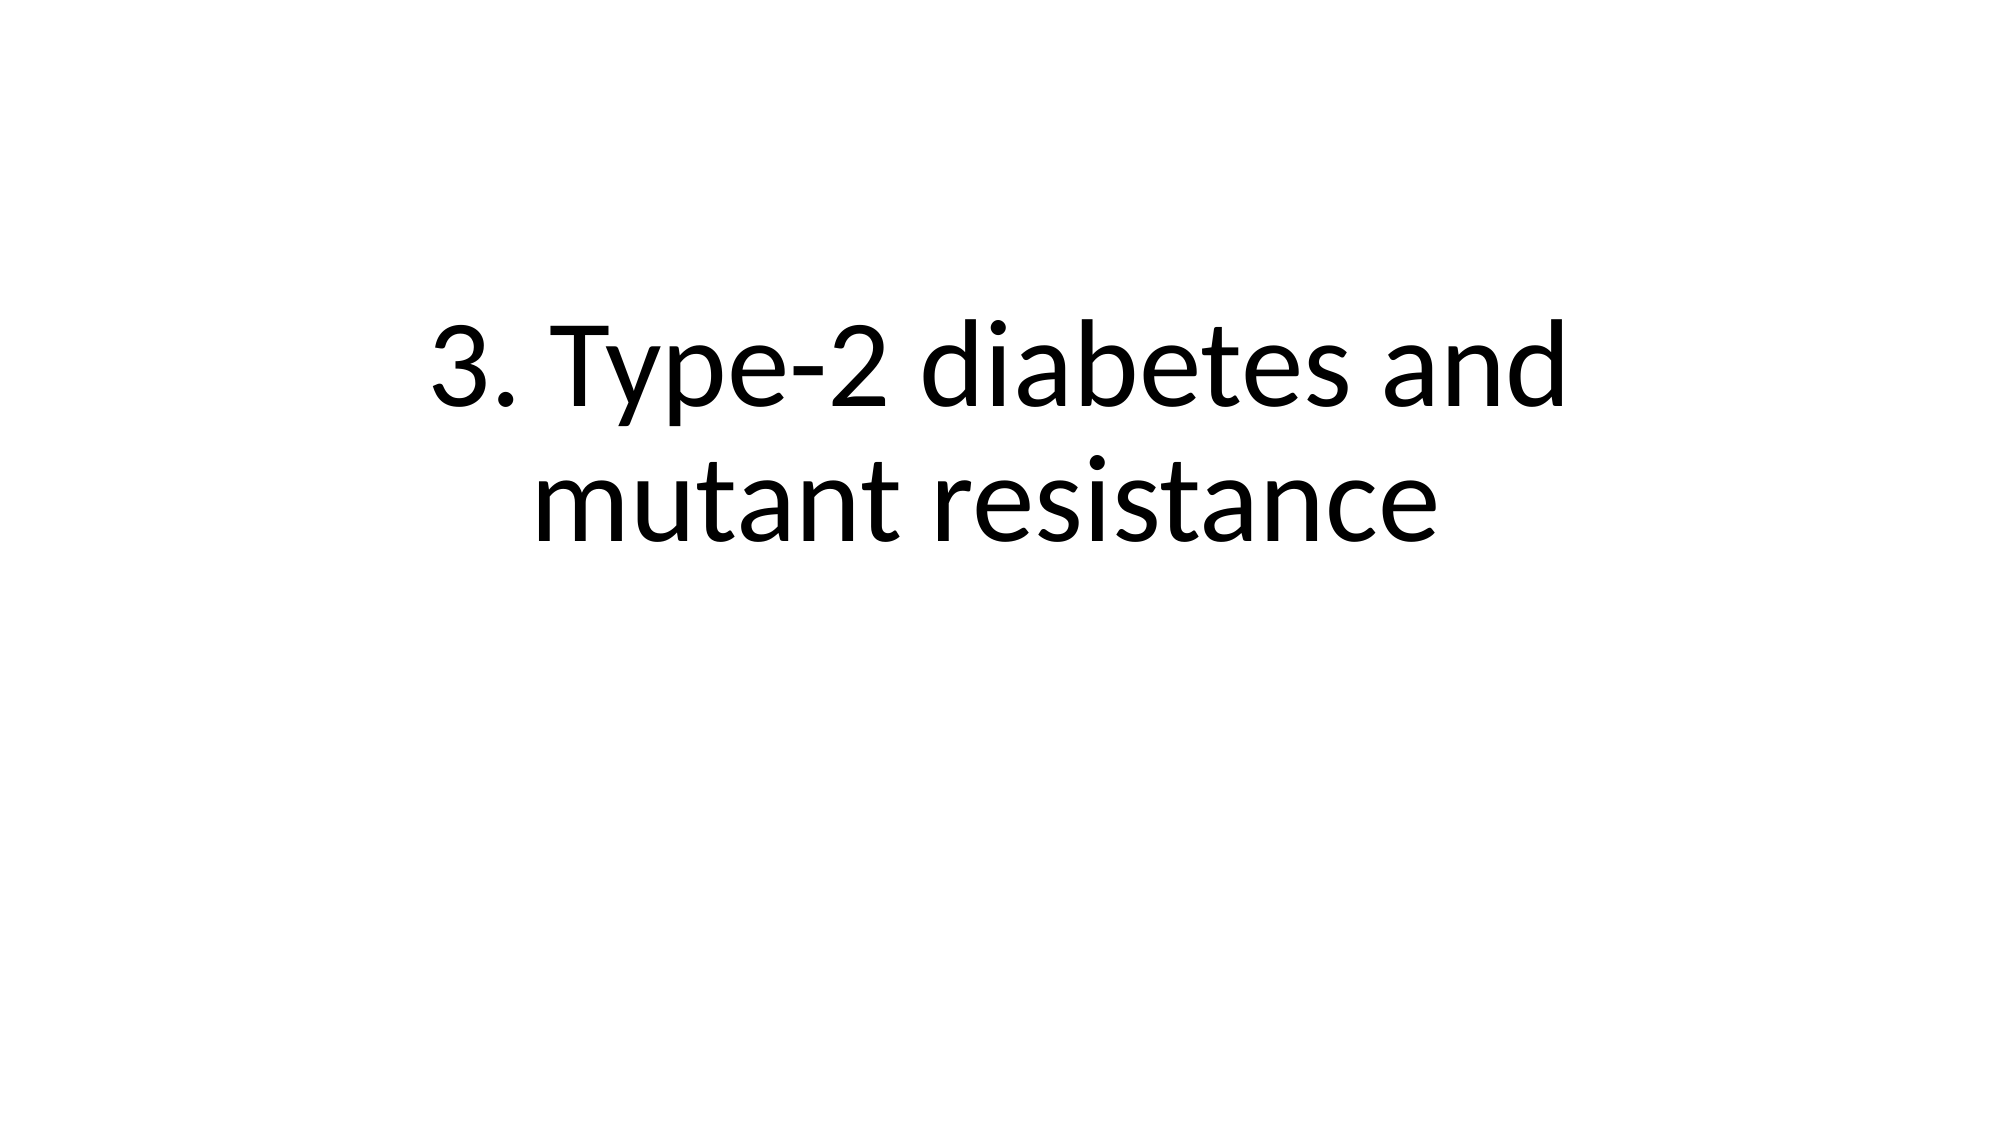

# 3. Type-2 diabetes and mutant resistance